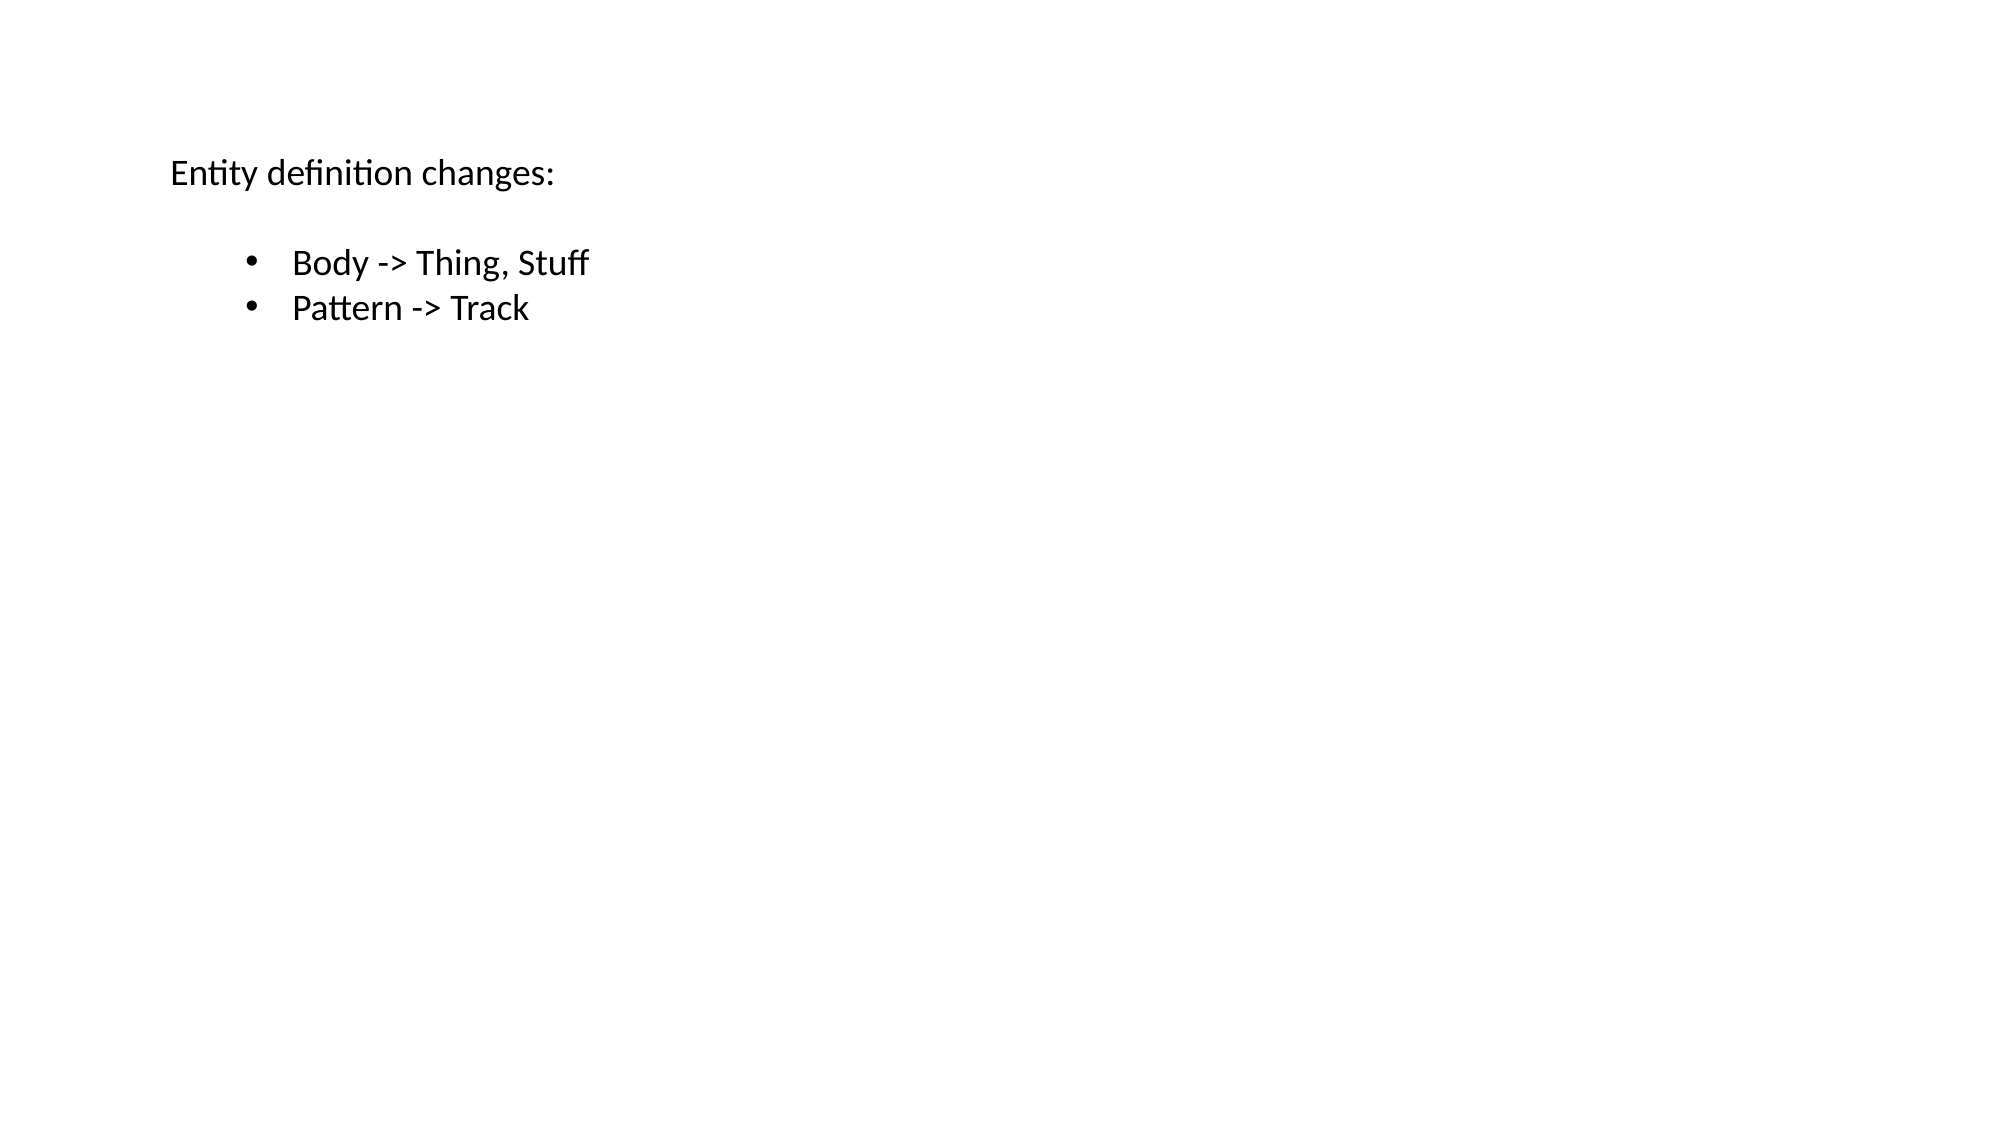

Entity definition changes:

Body -> Thing, Stuff
Pattern -> Track